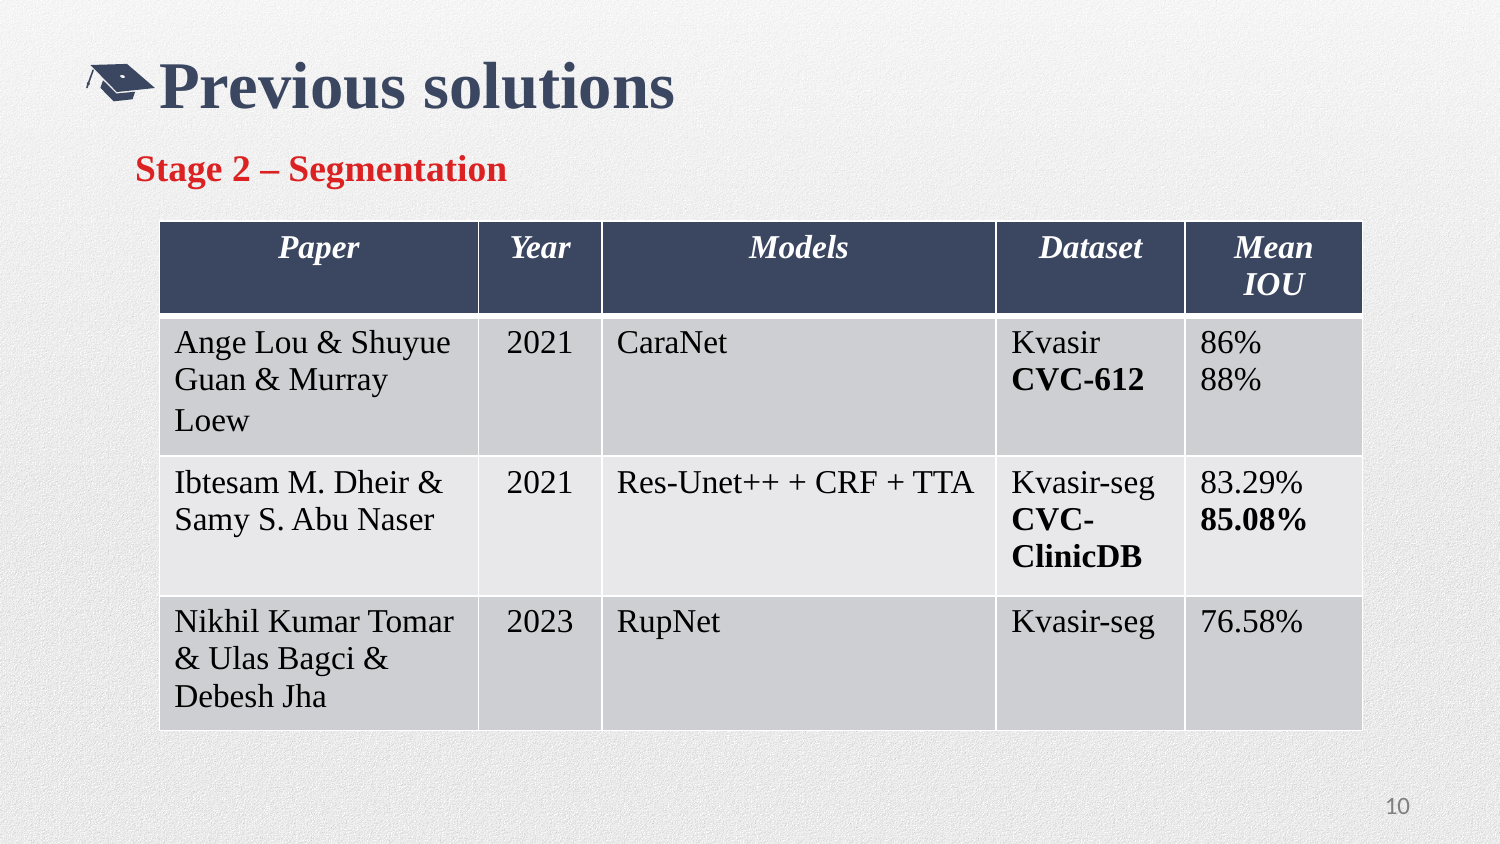

Previous solutions

Stage 2 – Segmentation
| Paper | Year | Models | Dataset | Mean IOU |
| --- | --- | --- | --- | --- |
| Ange Lou & Shuyue Guan & Murray Loew | 2021 | CaraNet | Kvasir CVC-612 | 86% 88% |
| Ibtesam M. Dheir & Samy S. Abu Naser | 2021 | Res-Unet++ + CRF + TTA | Kvasir-seg CVC-ClinicDB | 83.29% 85.08% |
| Nikhil Kumar Tomar & Ulas Bagci & Debesh Jha | 2023 | RupNet | Kvasir-seg | 76.58% |
10